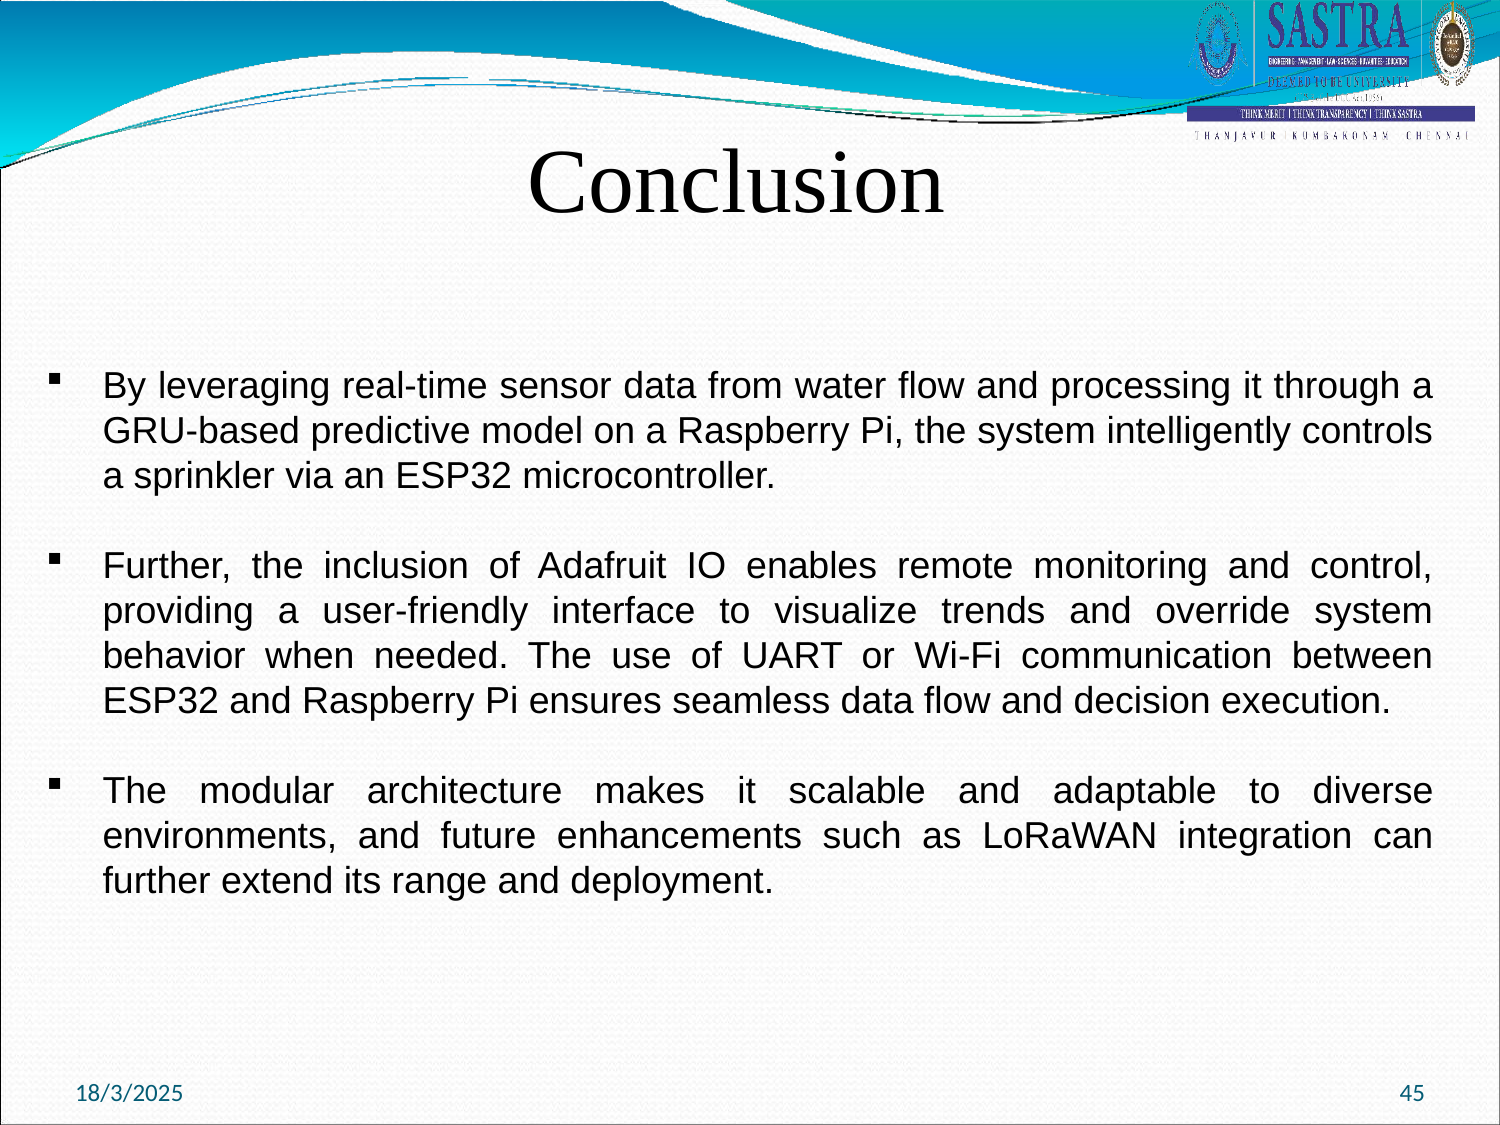

# Conclusion
By leveraging real-time sensor data from water flow and processing it through a GRU-based predictive model on a Raspberry Pi, the system intelligently controls a sprinkler via an ESP32 microcontroller.

Further, the inclusion of Adafruit IO enables remote monitoring and control, providing a user-friendly interface to visualize trends and override system behavior when needed. The use of UART or Wi-Fi communication between ESP32 and Raspberry Pi ensures seamless data flow and decision execution.

The modular architecture makes it scalable and adaptable to diverse environments, and future enhancements such as LoRaWAN integration can further extend its range and deployment.
45
18/3/2025